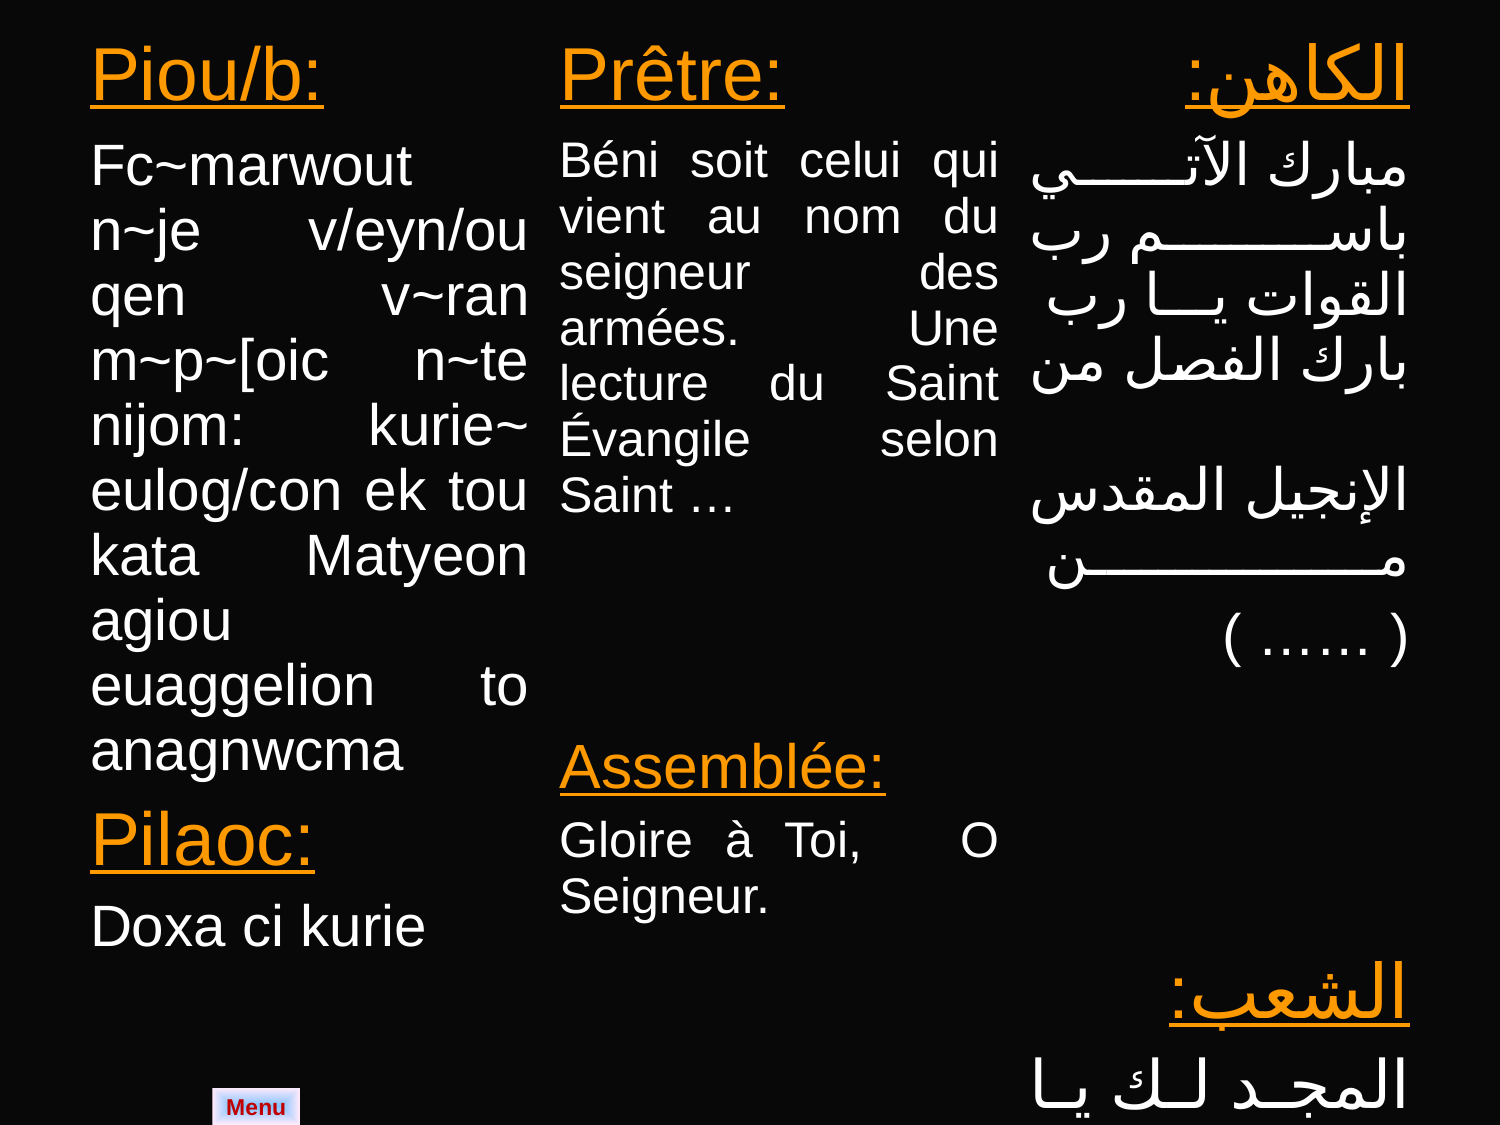

| Piou/b: | Prêtre: | الكاهن: |
| --- | --- | --- |
| Fc~marwout n~je v/eyn/ou qen v~ran m~p~[oic n~te nijom: kurie~ eulog/con ek tou kata Matyeon agiou euaggelion to anagnwcma Pilaoc: Doxa ci kurie | Béni soit celui qui vient au nom du seigneur des armées. Une lecture du Saint Évangile selon Saint … Assemblée: Gloire à Toi, O Seigneur. | مبارك الآتي باسم رب القوات يا رب بارك الفصل من الإنجيل المقدس من ( …… ) الشعب: المجد لك يا رب |
Menu